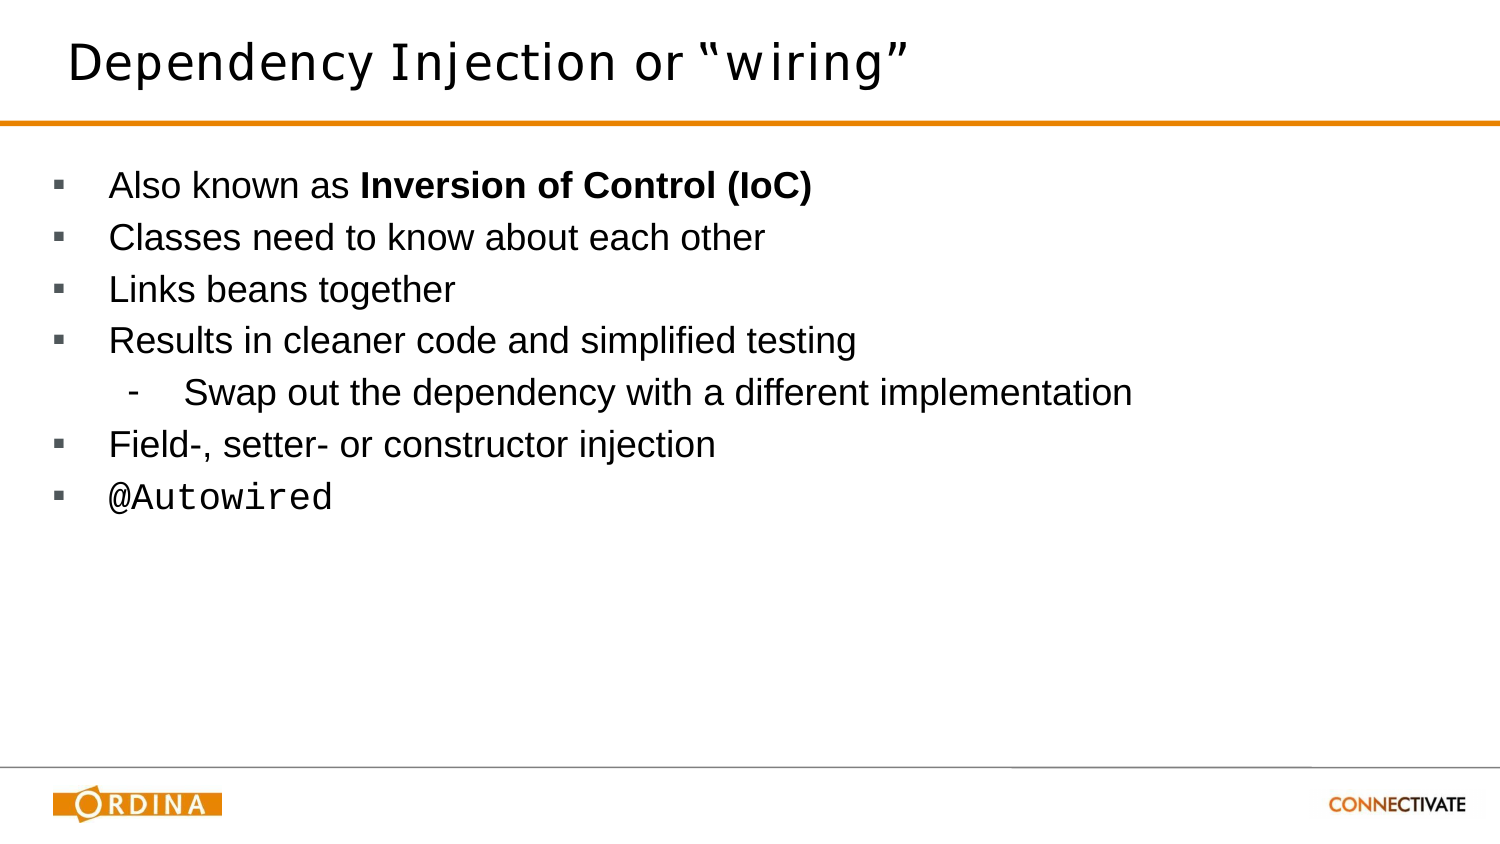

# Dependency Injection or “wiring”
Also known as Inversion of Control (IoC)
Classes need to know about each other
Links beans together
Results in cleaner code and simplified testing
Swap out the dependency with a different implementation
Field-, setter- or constructor injection
@Autowired